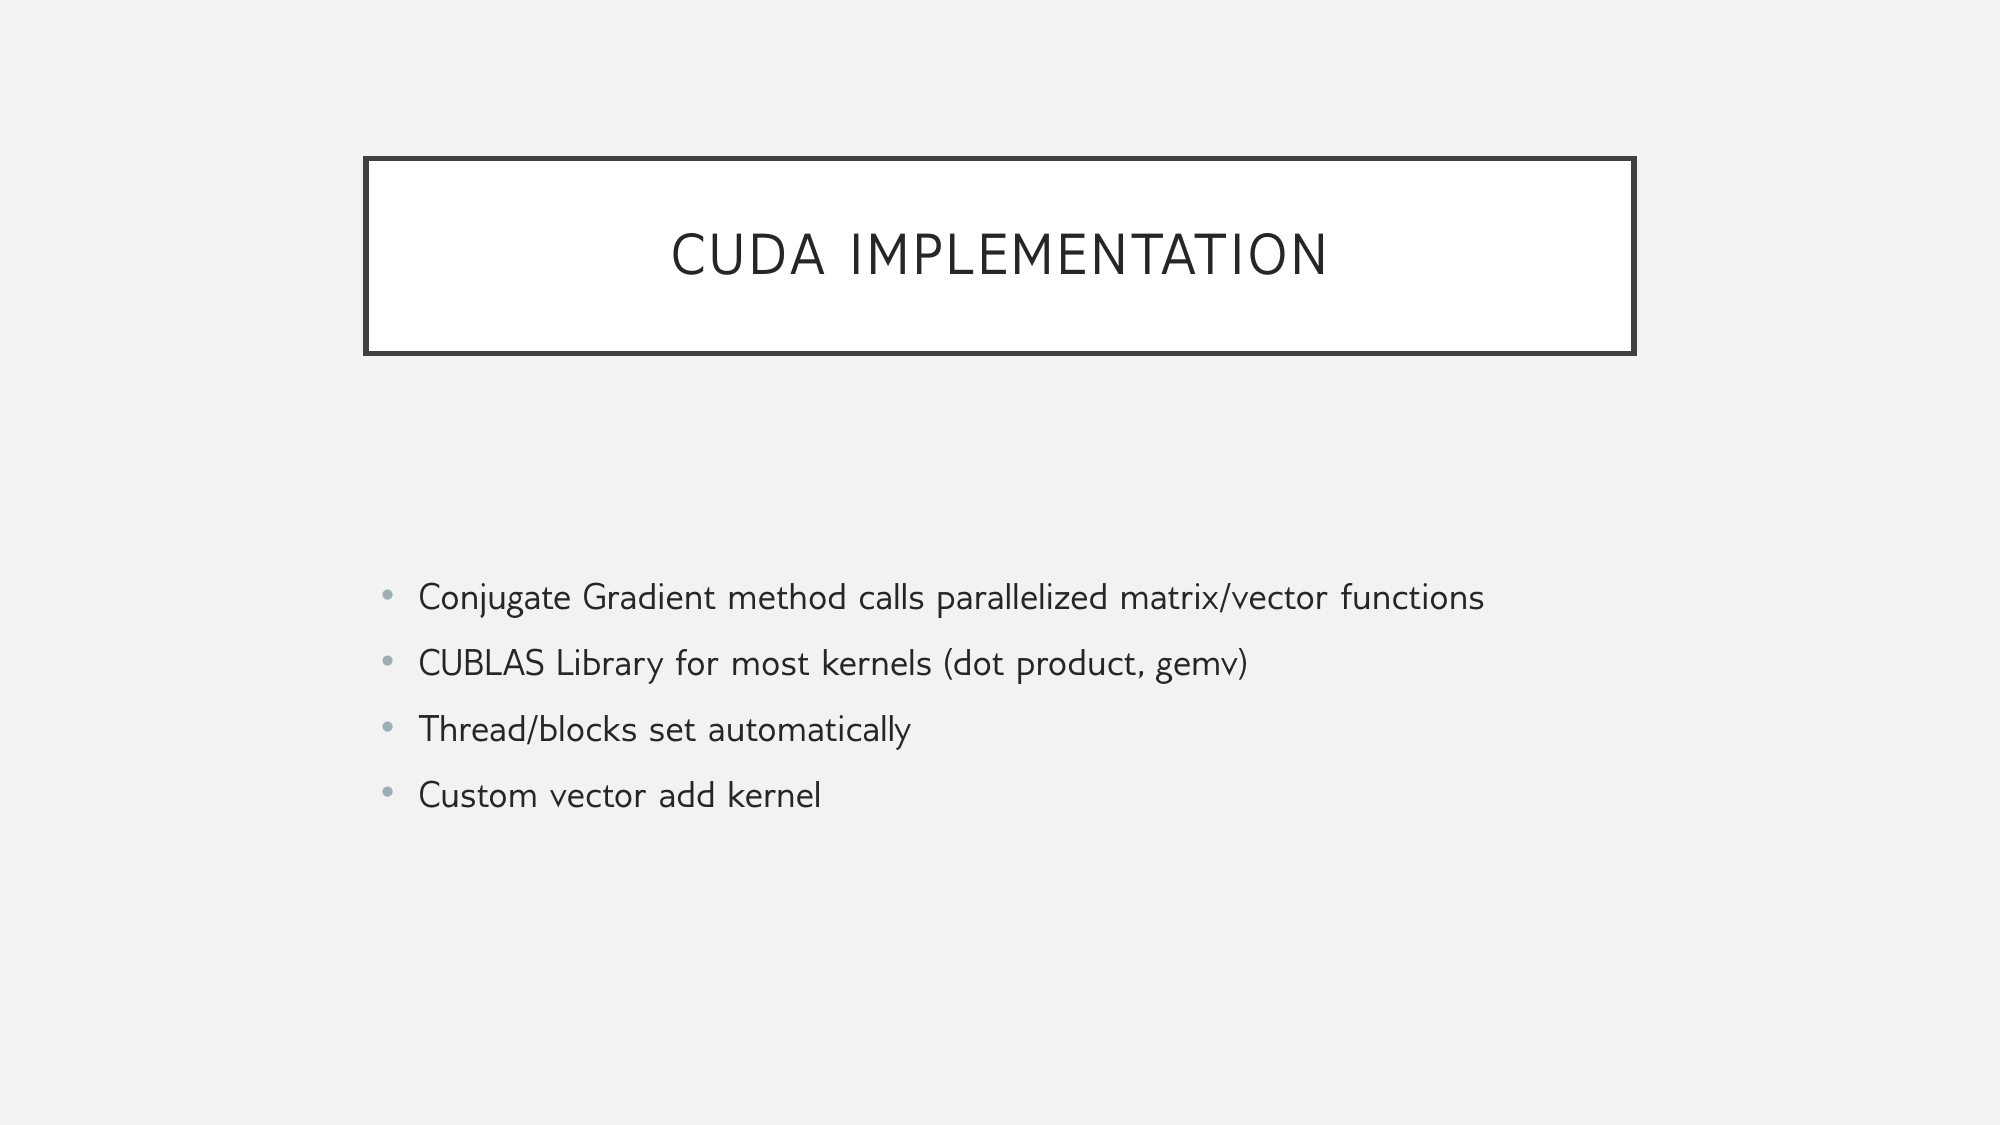

# CUDA Implementation

Conjugate Gradient method calls parallelized matrix/vector functions
CUBLAS Library for most kernels (dot product, gemv)
Thread/blocks set automatically
Custom vector add kernel